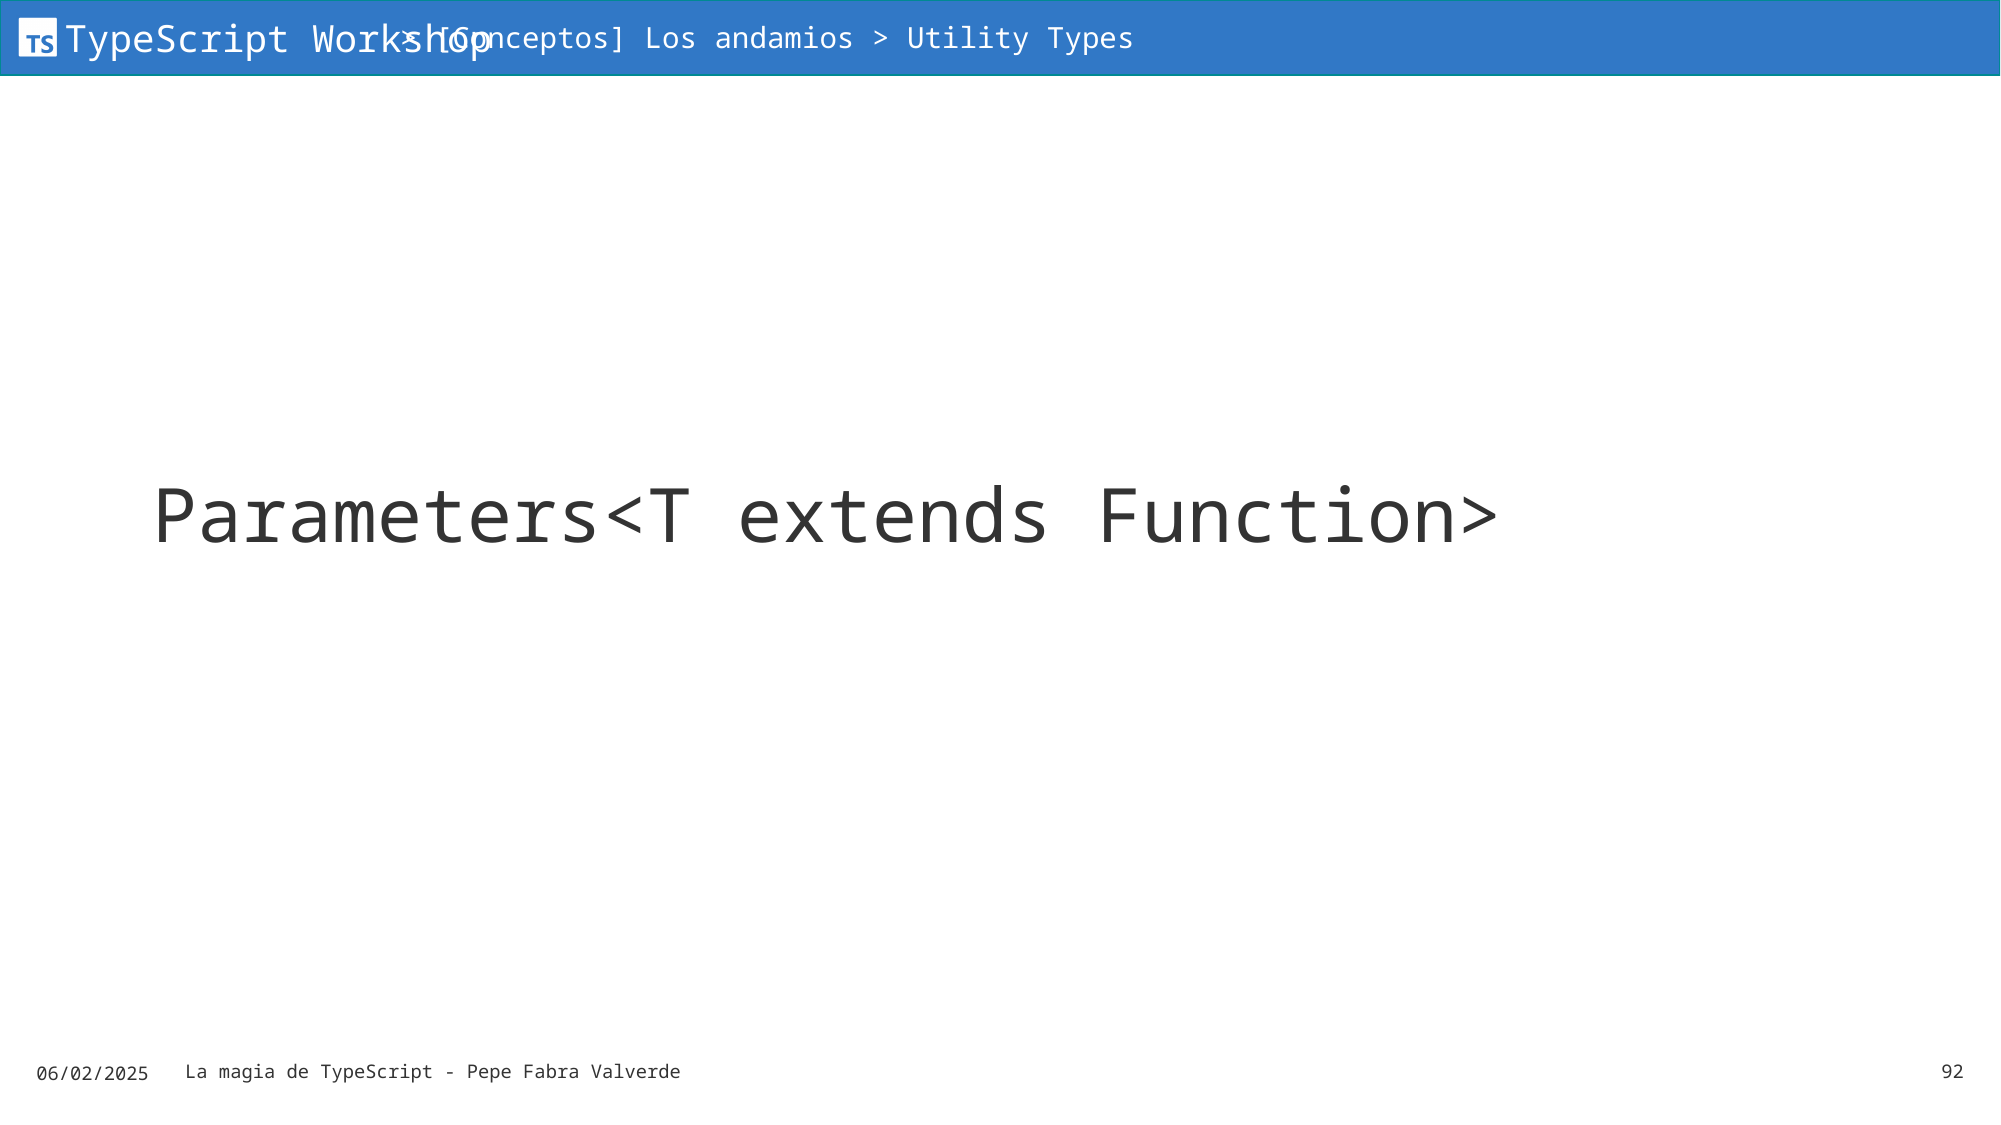

> [Conceptos] Los andamios > Utility Types
# Parameters<T extends Function>

06/02/2025
La magia de TypeScript - Pepe Fabra Valverde
92